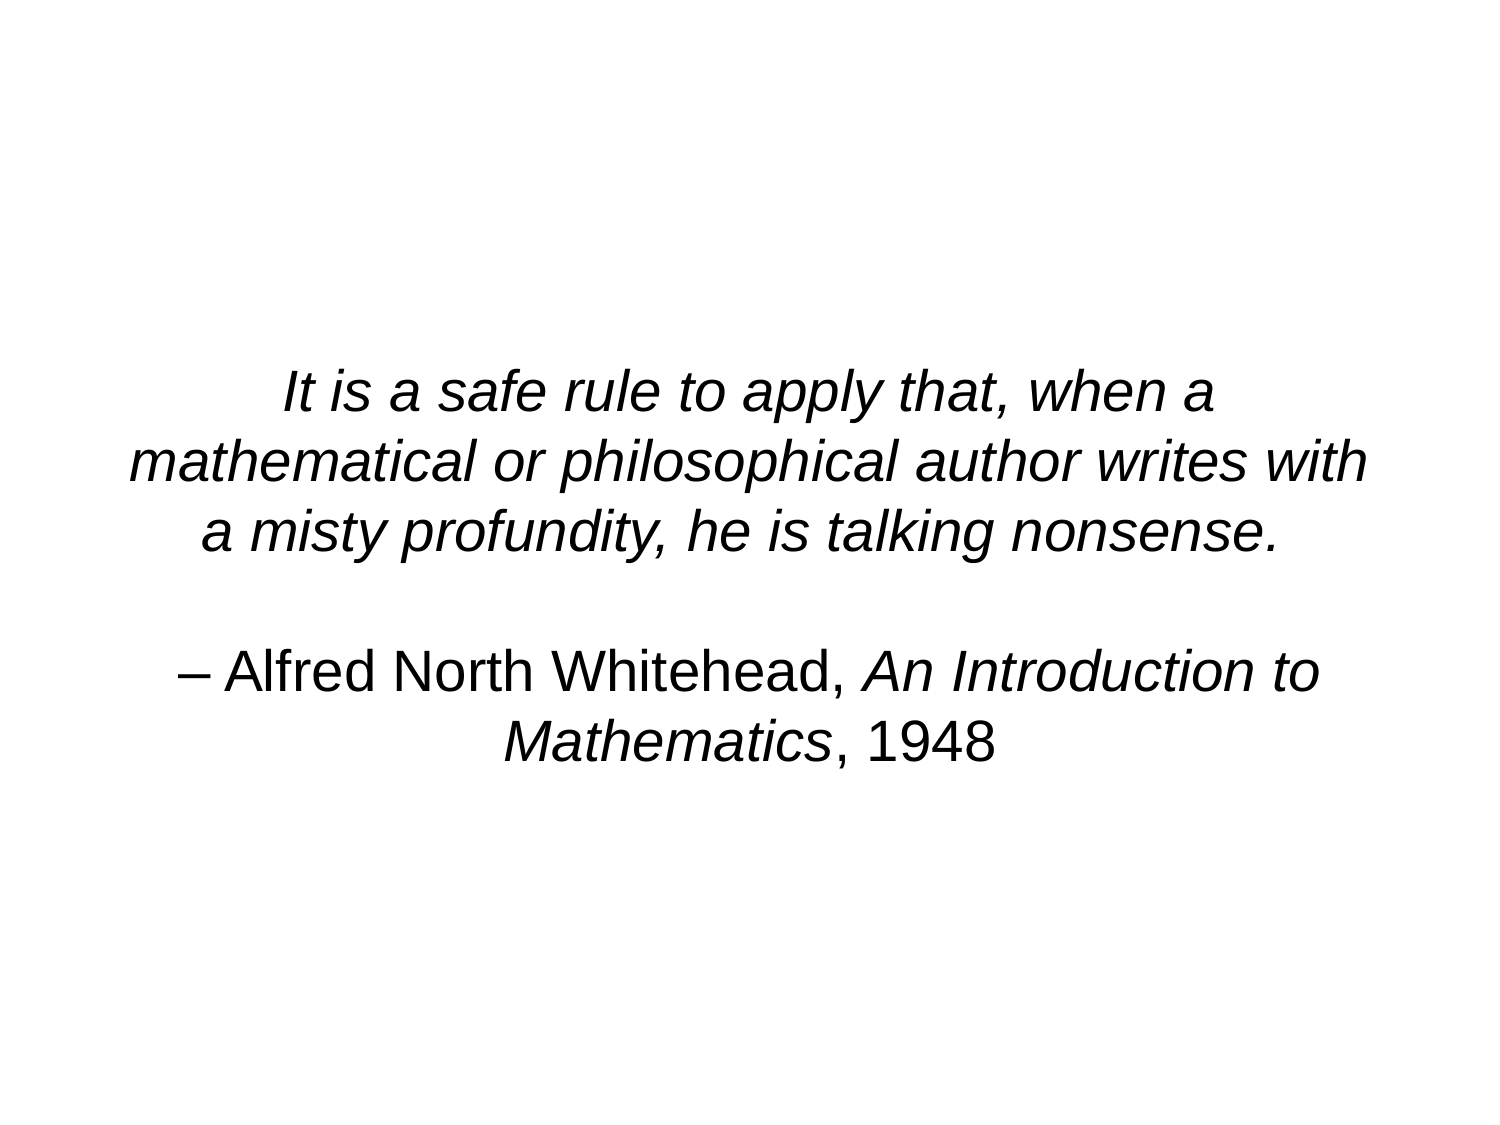

It is a safe rule to apply that, when a mathematical or philosophical author writes with a misty profundity, he is talking nonsense.
– Alfred North Whitehead, An Introduction to Mathematics, 1948